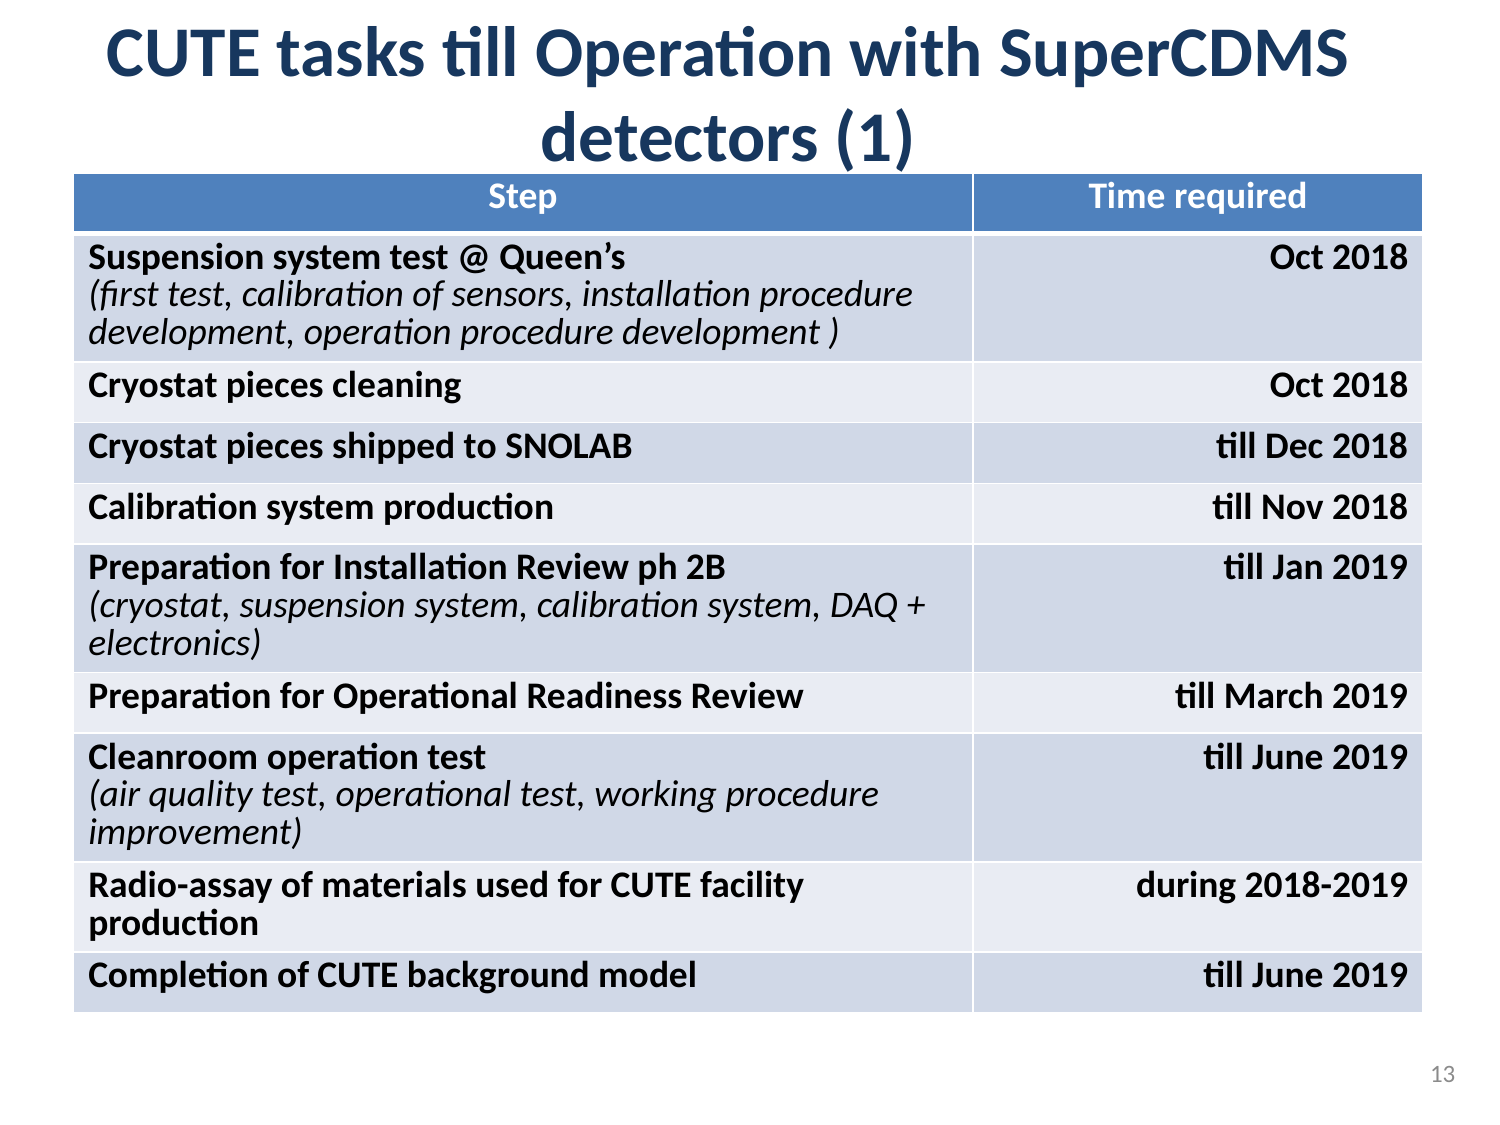

# CUTE tasks till Operation with SuperCDMS detectors (1)
| Step | Time required |
| --- | --- |
| Suspension system test @ Queen’s (first test, calibration of sensors, installation procedure development, operation procedure development ) | Oct 2018 |
| Cryostat pieces cleaning | Oct 2018 |
| Cryostat pieces shipped to SNOLAB | till Dec 2018 |
| Calibration system production | till Nov 2018 |
| Preparation for Installation Review ph 2B (cryostat, suspension system, calibration system, DAQ + electronics) | till Jan 2019 |
| Preparation for Operational Readiness Review | till March 2019 |
| Cleanroom operation test (air quality test, operational test, working procedure improvement) | till June 2019 |
| Radio-assay of materials used for CUTE facility production | during 2018-2019 |
| Completion of CUTE background model | till June 2019 |
13